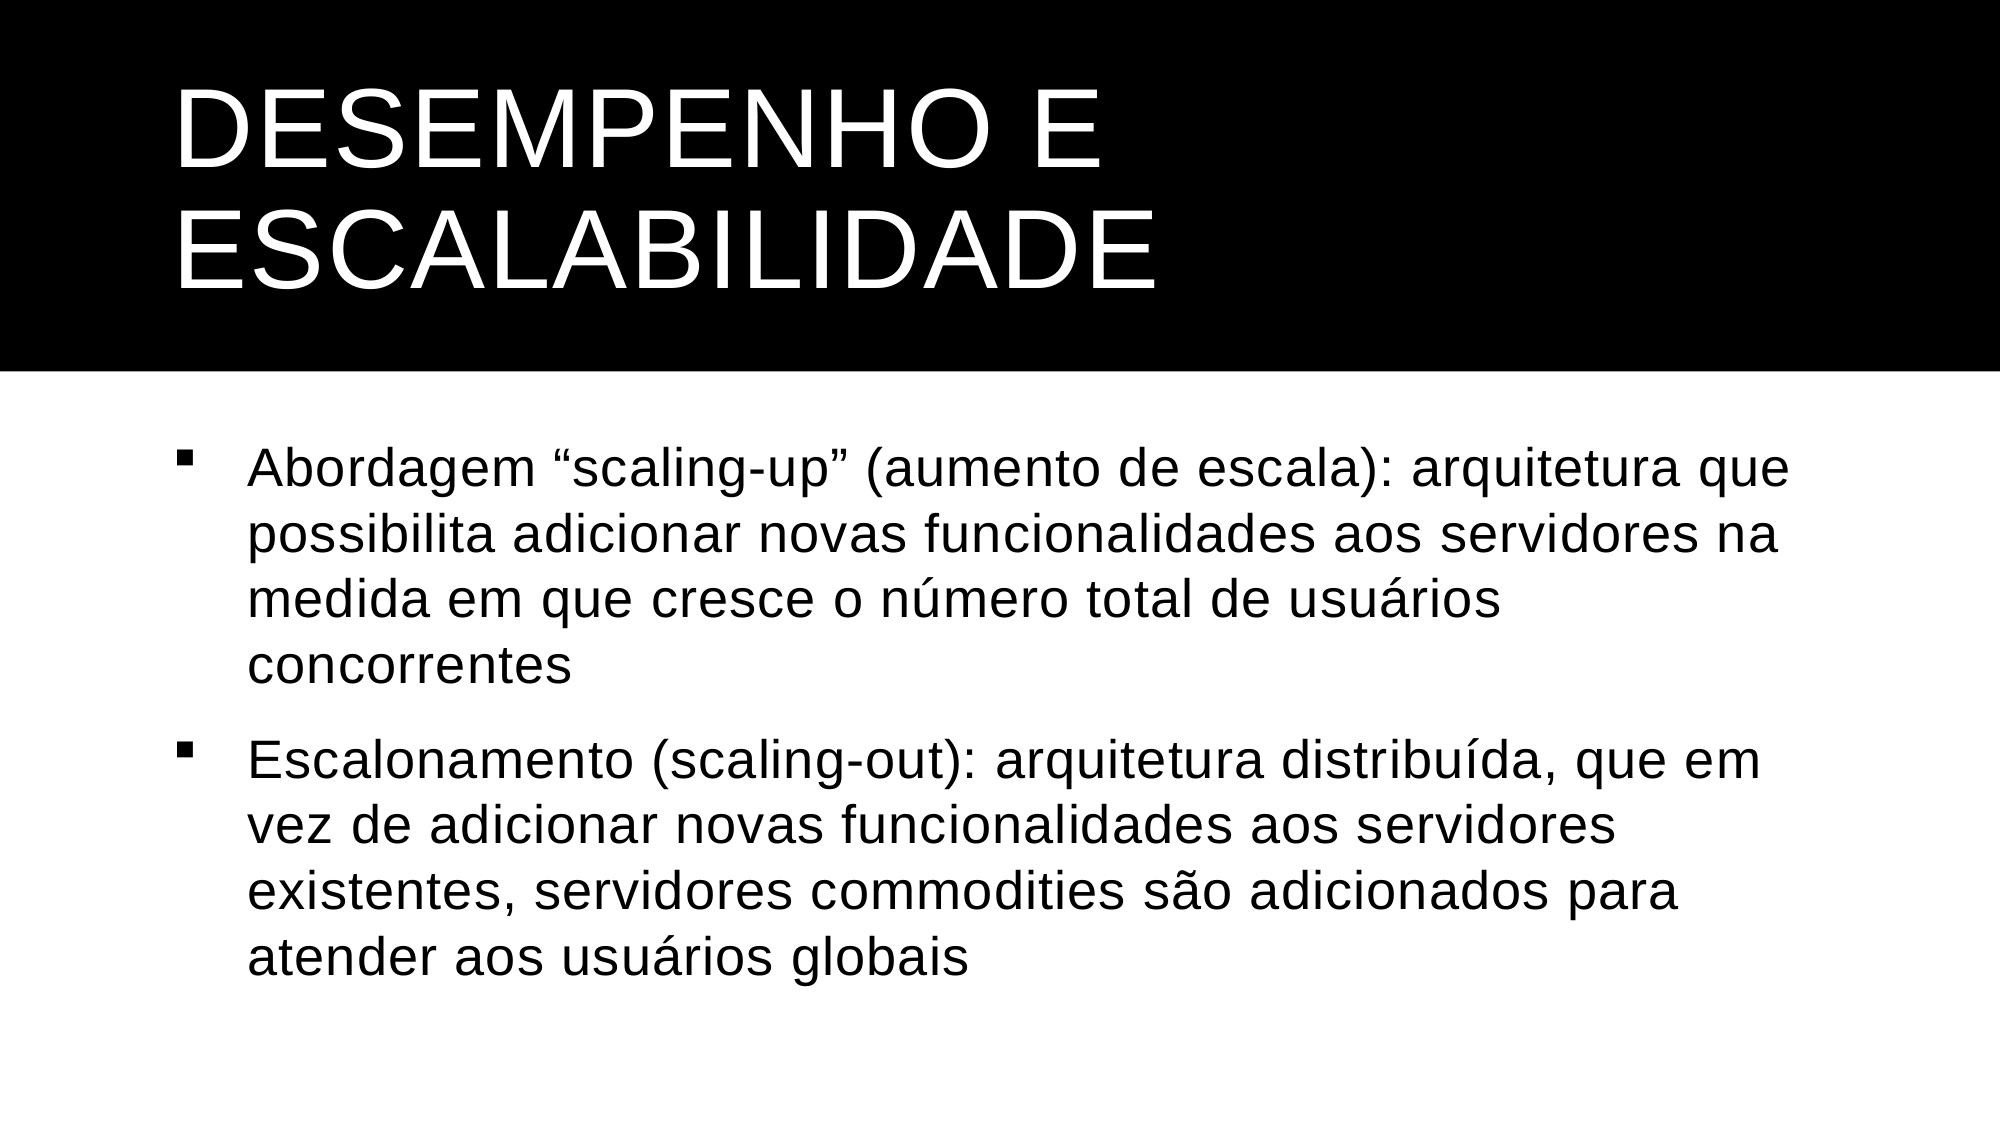

# Desempenho e escalabilidade
Abordagem “scaling-up” (aumento de escala): arquitetura que possibilita adicionar novas funcionalidades aos servidores na medida em que cresce o número total de usuários concorrentes
Escalonamento (scaling-out): arquitetura distribuída, que em vez de adicionar novas funcionalidades aos servidores existentes, servidores commodities são adicionados para atender aos usuários globais